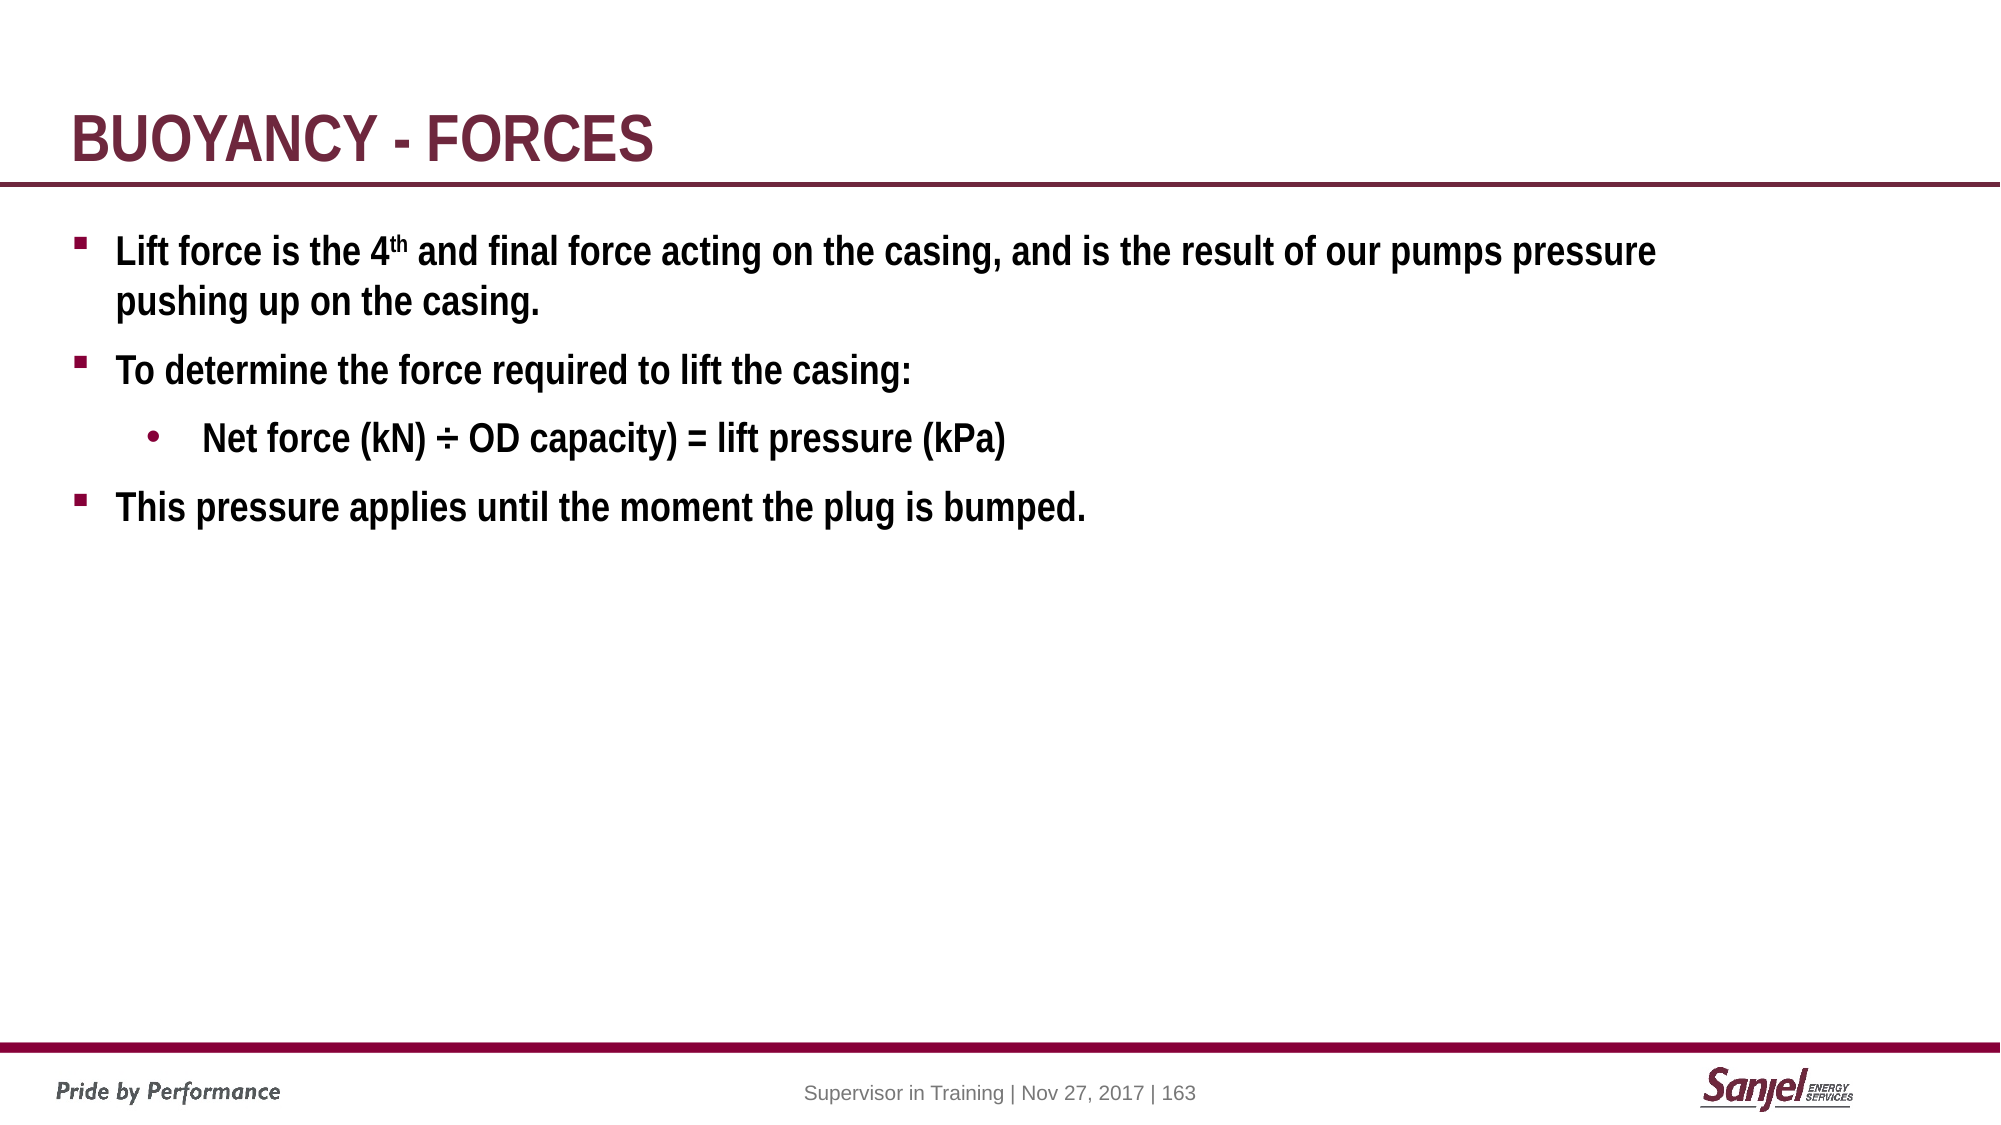

# Buoyancy - Forces
Lift force is the 4th and final force acting on the casing, and is the result of our pumps pressure pushing up on the casing.
To determine the force required to lift the casing:
Net force (kN) ÷ OD capacity) = lift pressure (kPa)
This pressure applies until the moment the plug is bumped.

Water
Zone